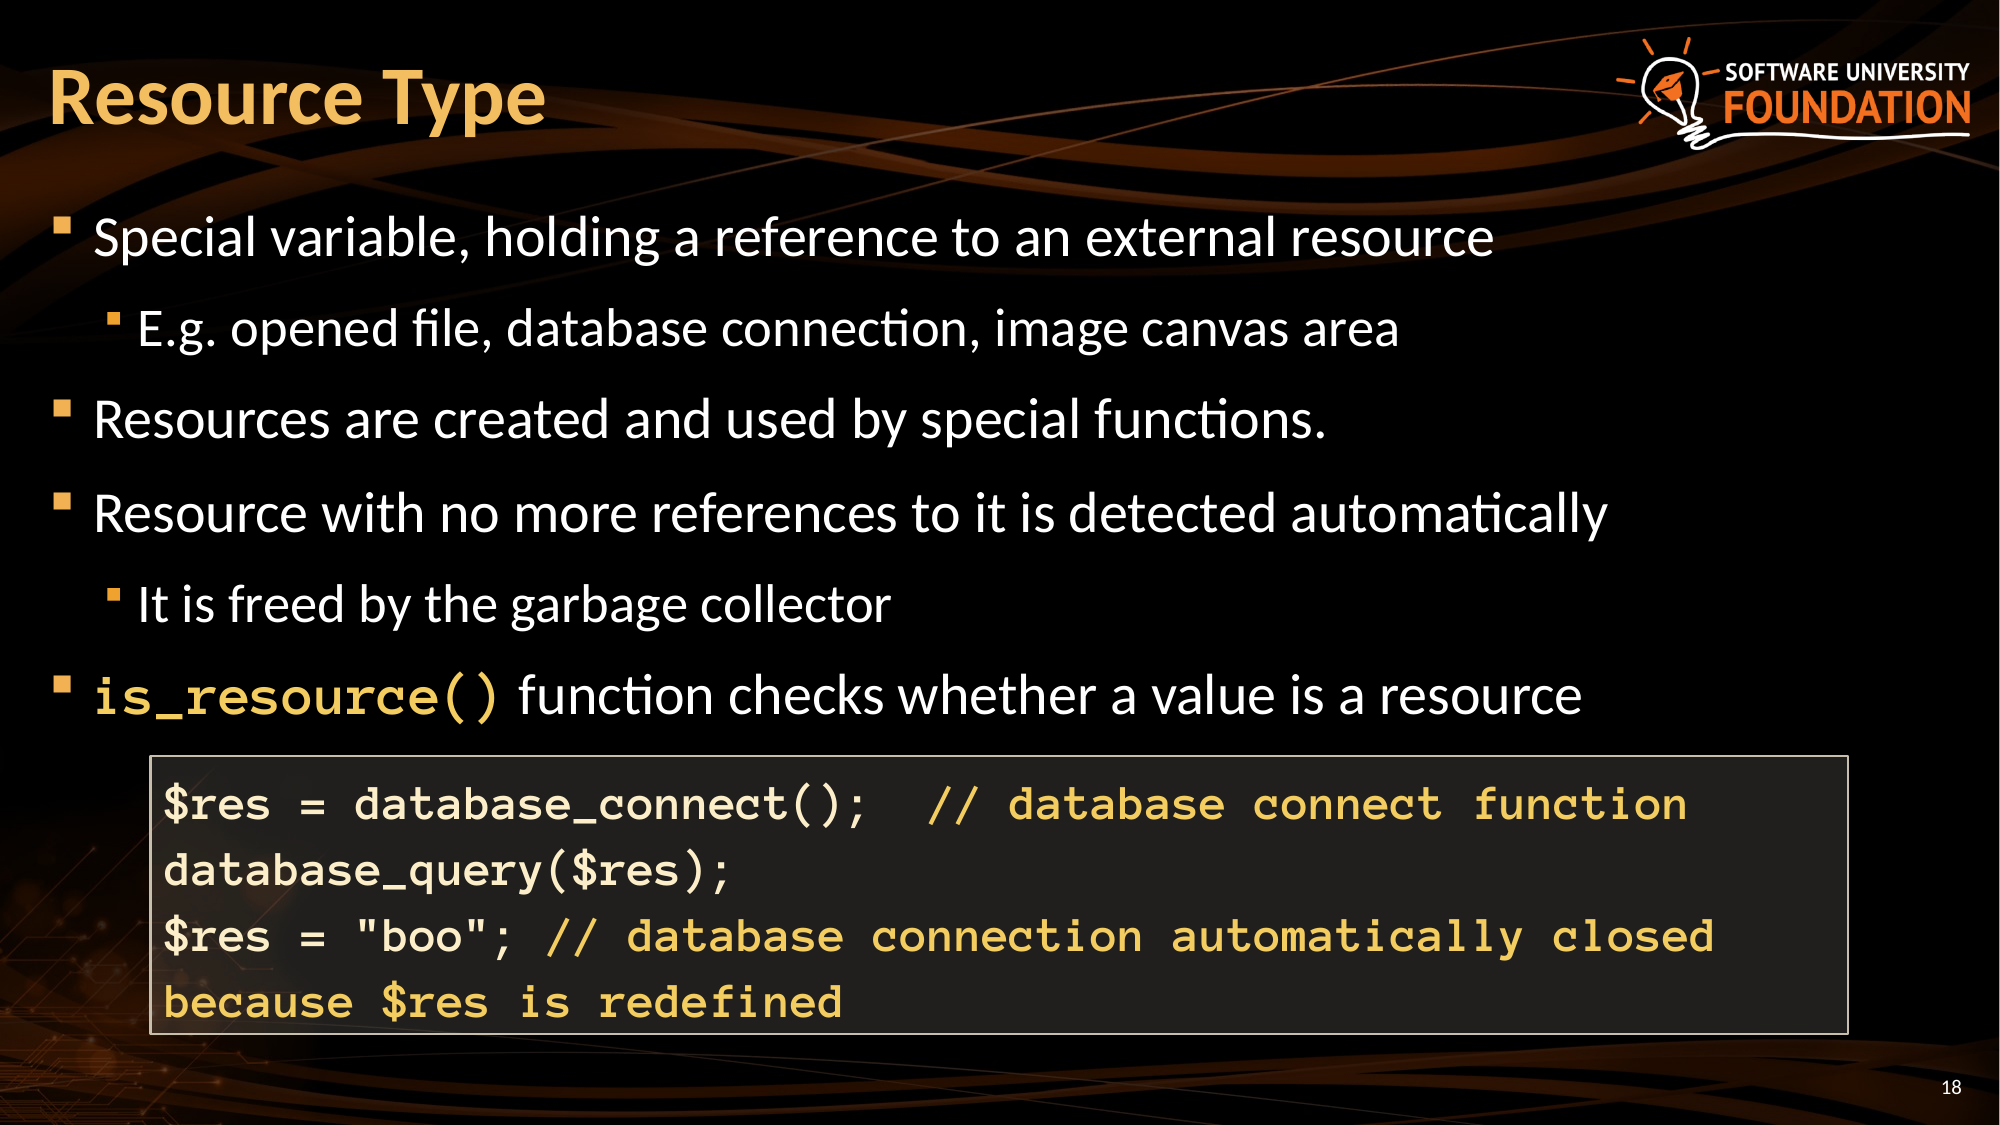

# Resource Type
Special variable, holding a reference to an external resource
E.g. opened file, database connection, image canvas area
Resources are created and used by special functions.
Resource with no more references to it is detected automatically
It is freed by the garbage collector
is_resource() function checks whether a value is a resource
$res = database_connect();  // database connect function
database_query($res);
$res = "boo"; // database connection automatically closed because $res is redefined
18